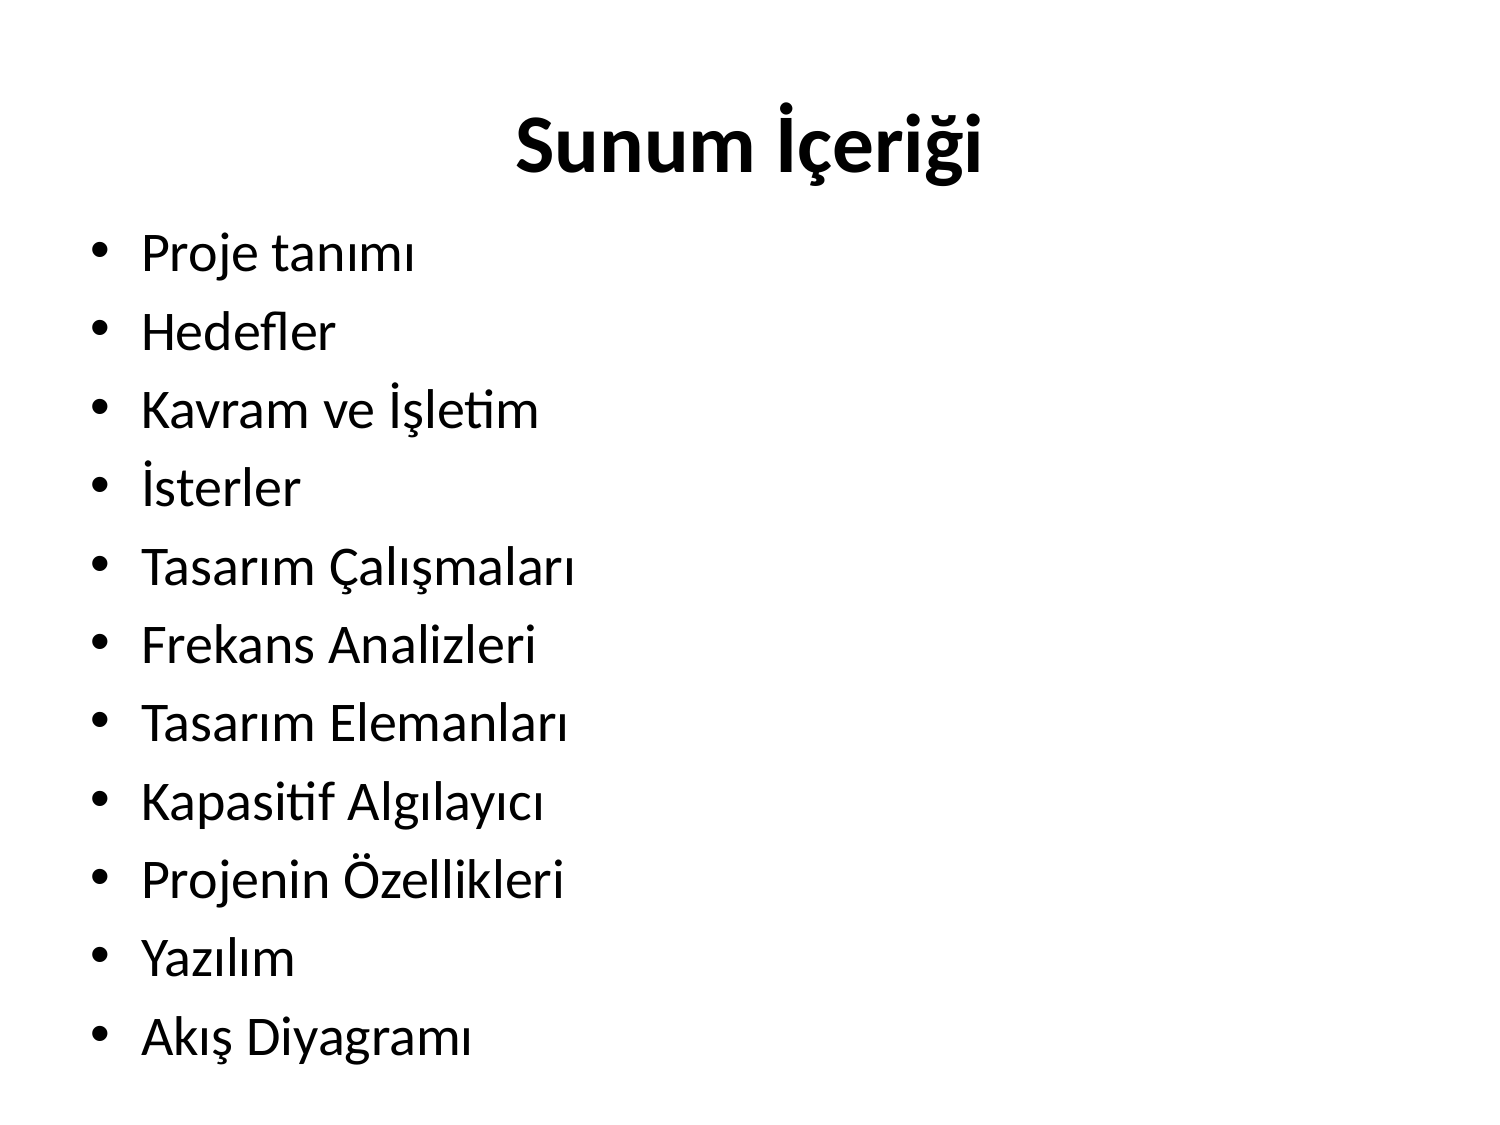

# Sunum İçeriği
Proje tanımı
Hedefler
Kavram ve İşletim
İsterler
Tasarım Çalışmaları
Frekans Analizleri
Tasarım Elemanları
Kapasitif Algılayıcı
Projenin Özellikleri
Yazılım
Akış Diyagramı